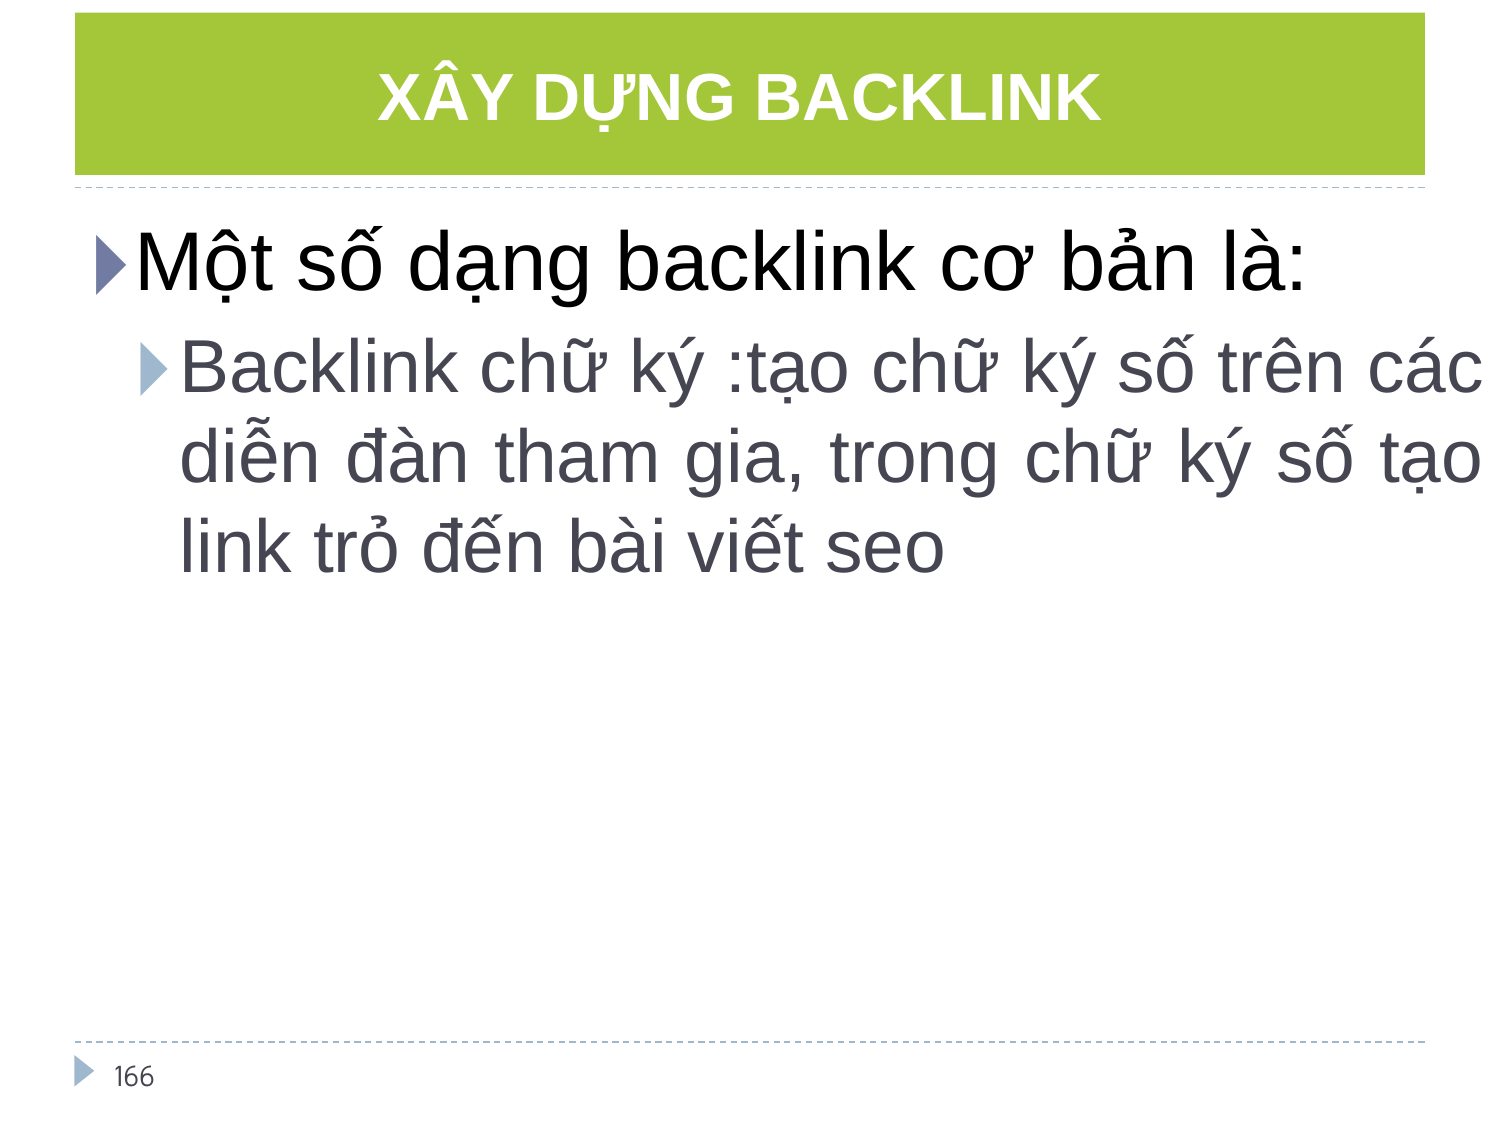

# XÂY DỰNG BACKLINK
Một số dạng backlink cơ bản là:
Backlink chữ ký :tạo chữ ký số trên các diễn đàn tham gia, trong chữ ký số tạo link trỏ đến bài viết seo

166